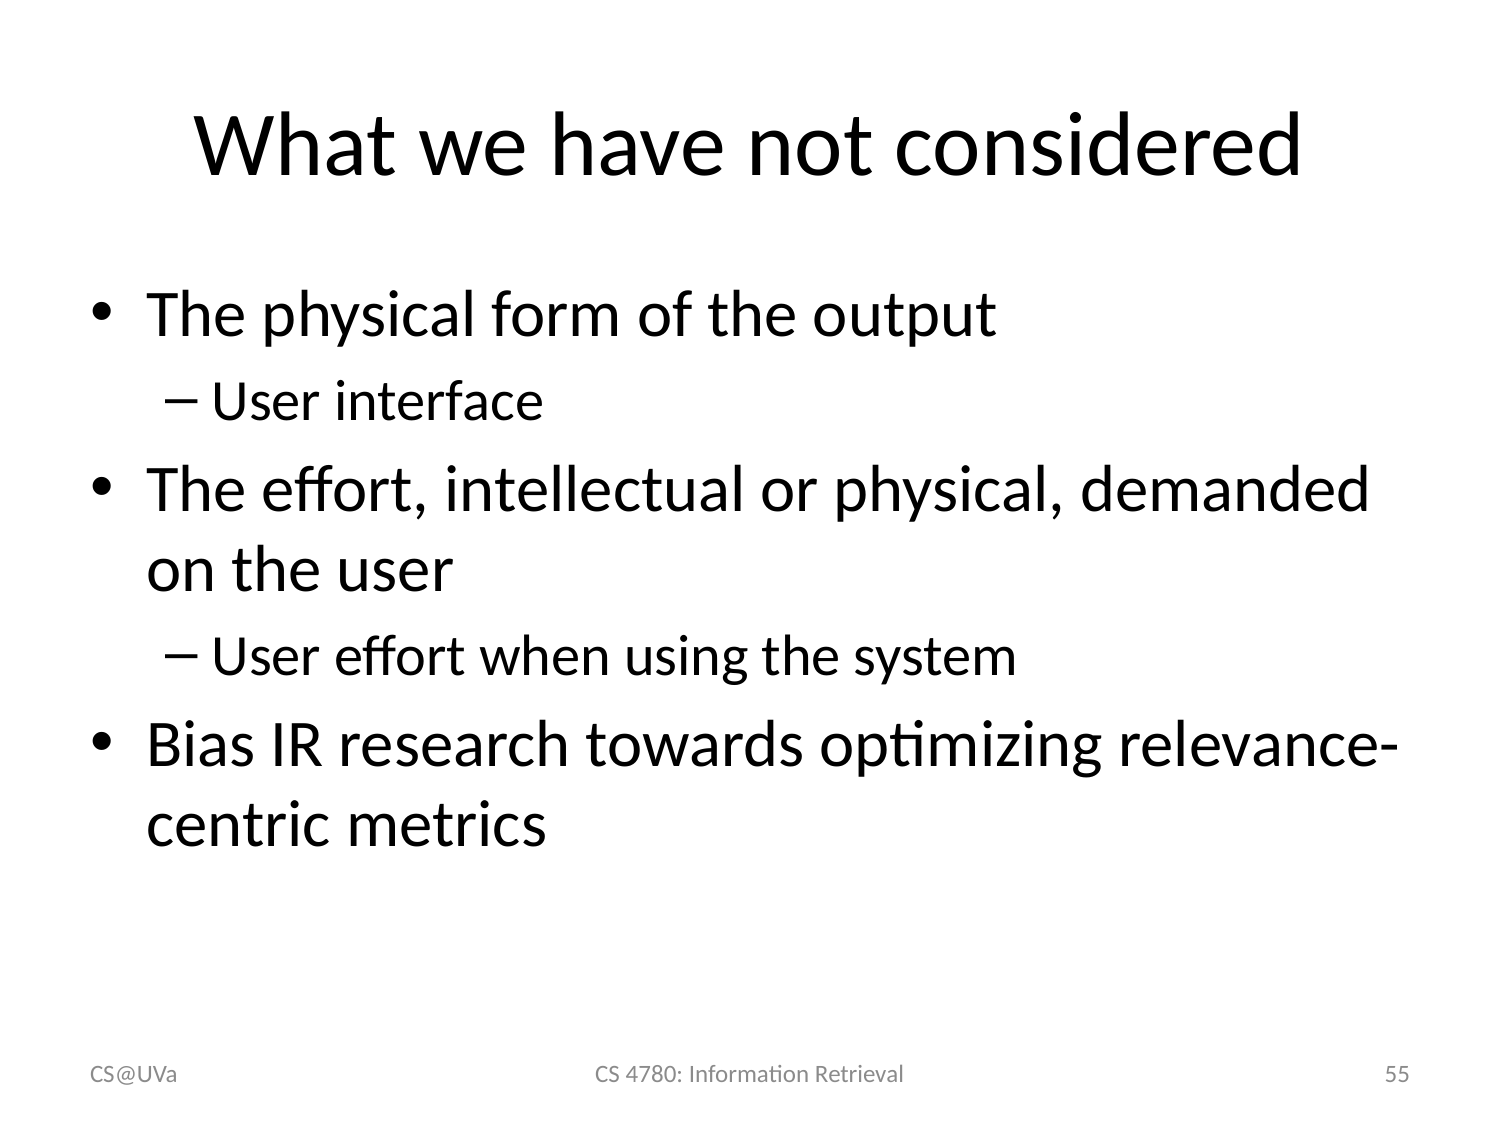

# What we have not considered
The physical form of the output
User interface
The effort, intellectual or physical, demanded on the user
User effort when using the system
Bias IR research towards optimizing relevance-centric metrics
CS@UVa
CS 4780: Information Retrieval
55